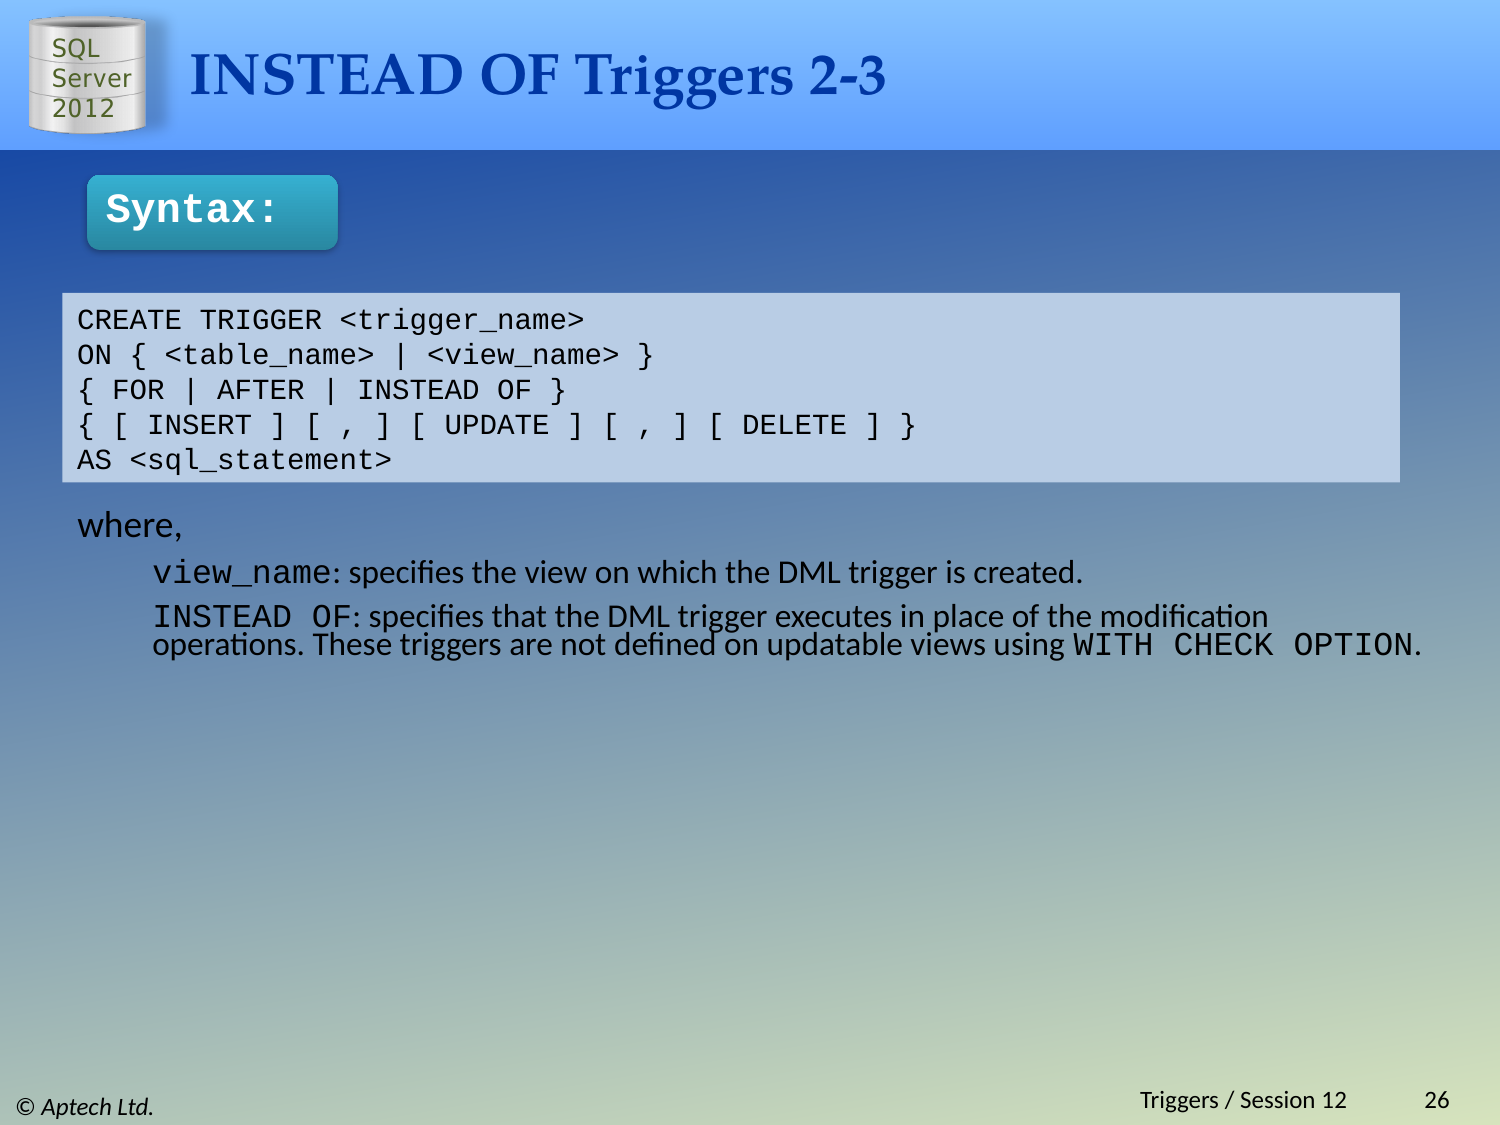

# INSTEAD OF Triggers 2-3
Syntax:
CREATE TRIGGER <trigger_name>
ON { <table_name> | <view_name> }
{ FOR | AFTER | INSTEAD OF }
{ [ INSERT ] [ , ] [ UPDATE ] [ , ] [ DELETE ] }
AS <sql_statement>
where,
view_name: specifies the view on which the DML trigger is created.
INSTEAD OF: specifies that the DML trigger executes in place of the modification operations. These triggers are not defined on updatable views using WITH CHECK OPTION.
Triggers / Session 12
26